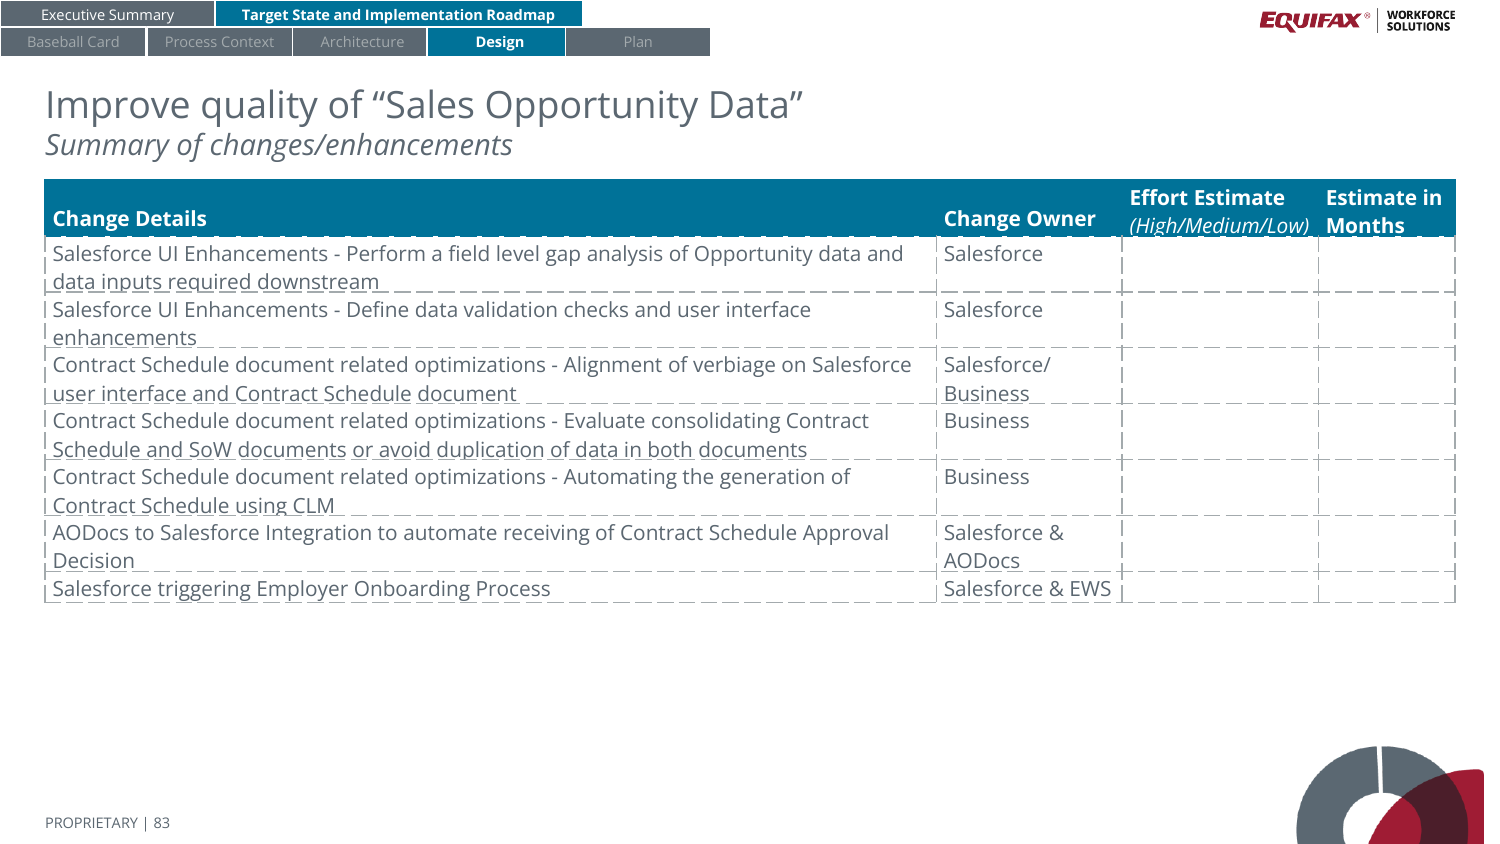

Executive Summary
Target State and Implementation Roadmap
Baseball Card
Process Context
Architecture
Design
Plan
# Improve quality of “Sales Opportunity Data”
Summary of changes/enhancements
| Change Details | Change Owner | Effort Estimate (High/Medium/Low) | Estimate in Months |
| --- | --- | --- | --- |
| Salesforce UI Enhancements - Perform a field level gap analysis of Opportunity data and data inputs required downstream | Salesforce |  |  |
| Salesforce UI Enhancements - Define data validation checks and user interface enhancements | Salesforce |  |  |
| Contract Schedule document related optimizations - Alignment of verbiage on Salesforce user interface and Contract Schedule document | Salesforce/Business |  |  |
| Contract Schedule document related optimizations - Evaluate consolidating Contract Schedule and SoW documents or avoid duplication of data in both documents | Business |  |  |
| Contract Schedule document related optimizations - Automating the generation of Contract Schedule using CLM | Business |  |  |
| AODocs to Salesforce Integration to automate receiving of Contract Schedule Approval Decision | Salesforce & AODocs |  |  |
| Salesforce triggering Employer Onboarding Process | Salesforce & EWS |  |  |